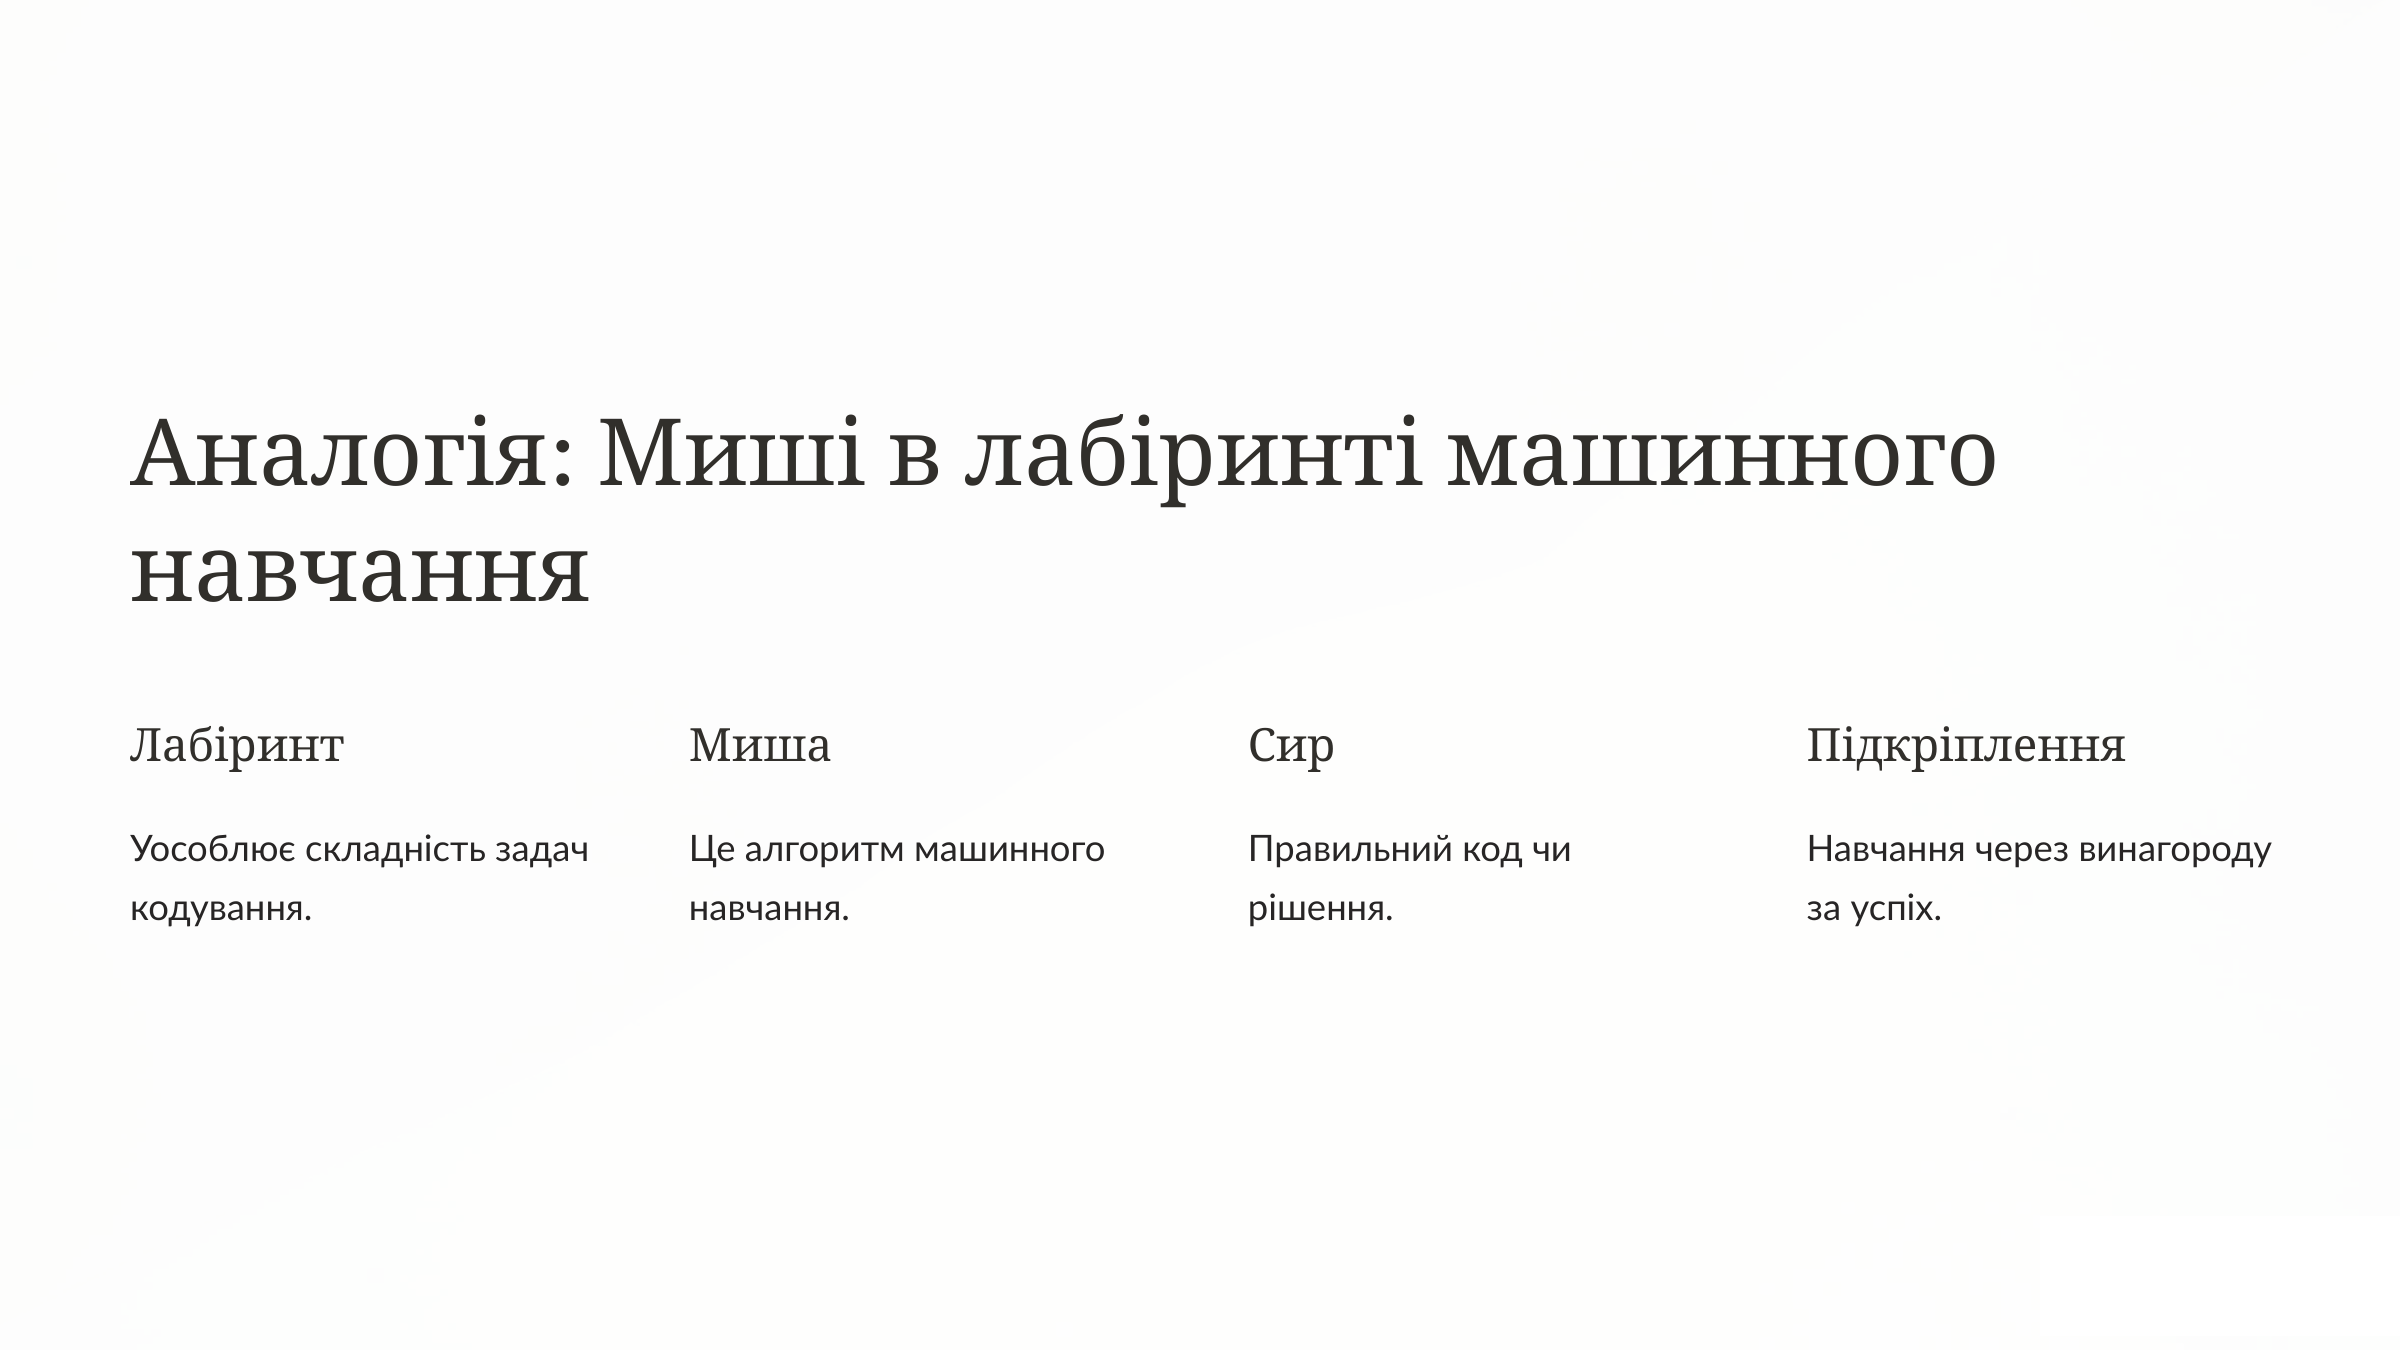

Аналогія: Миші в лабіринті машинного навчання
Лабіринт
Миша
Сир
Підкріплення
Уособлює складність задач кодування.
Це алгоритм машинного навчання.
Правильний код чи рішення.
Навчання через винагороду за успіх.